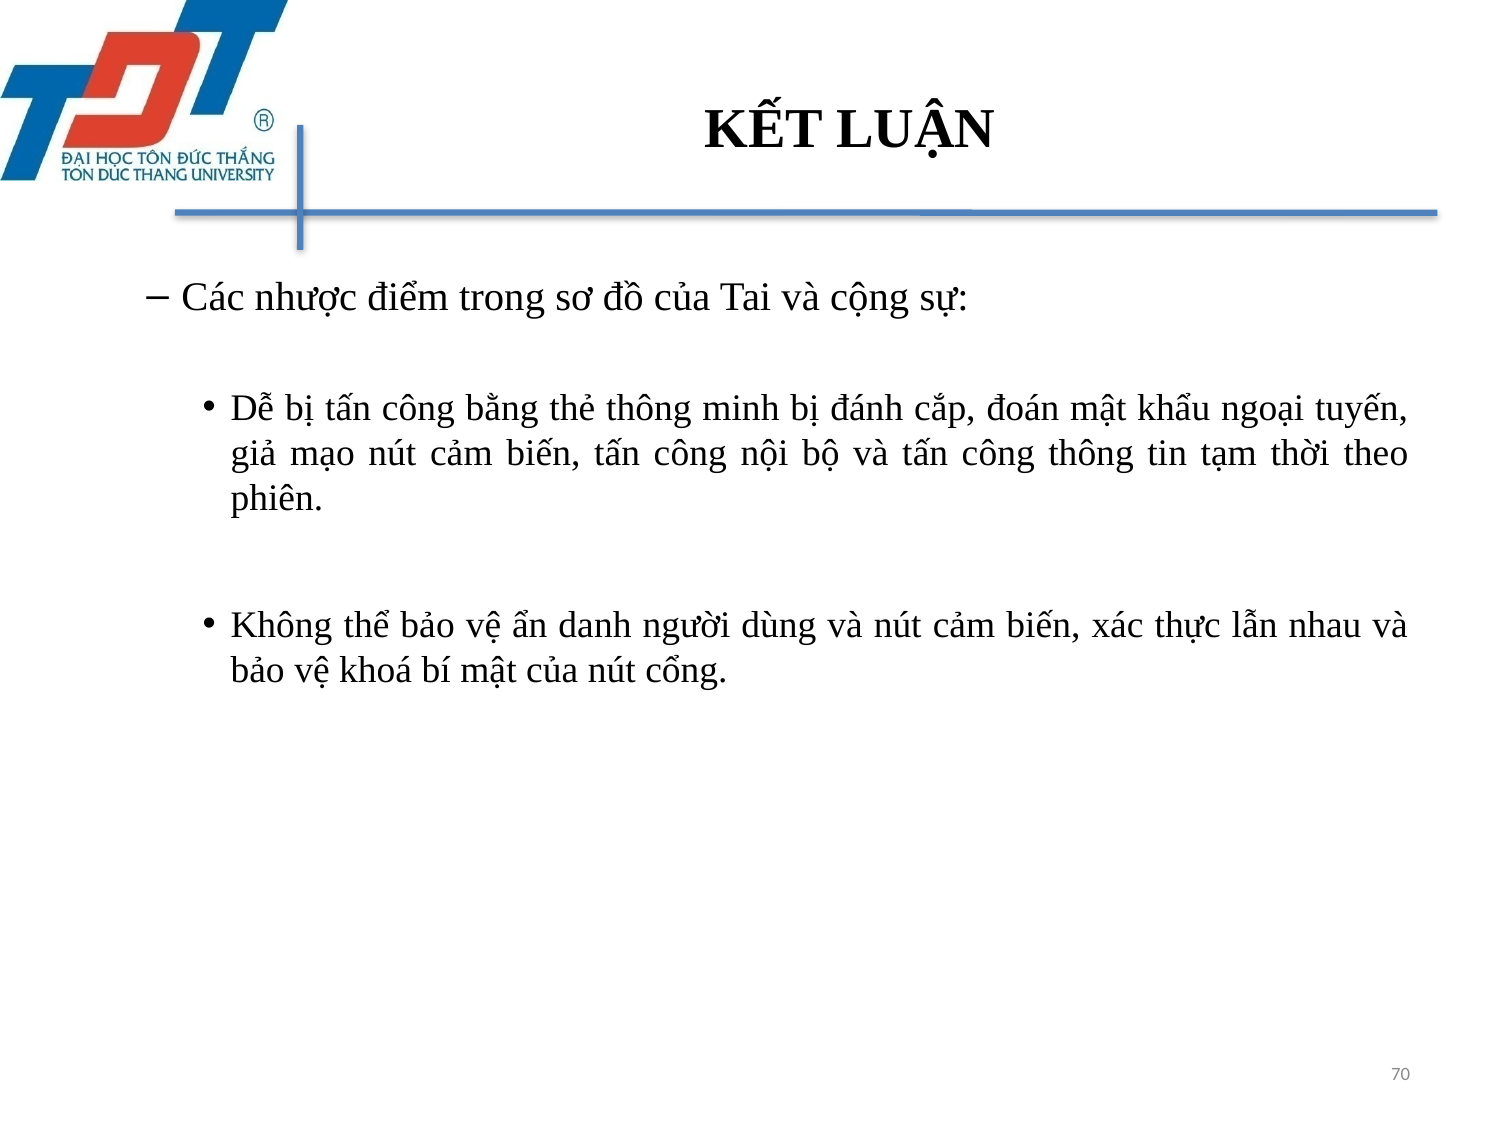

# KẾT LUẬN
Các nhược điểm trong sơ đồ của Tai và cộng sự:

Dễ bị tấn công bằng thẻ thông minh bị đánh cắp, đoán mật khẩu ngoại tuyến, giả mạo nút cảm biến, tấn công nội bộ và tấn công thông tin tạm thời theo phiên.

Không thể bảo vệ ẩn danh người dùng và nút cảm biến, xác thực lẫn nhau và bảo vệ khoá bí mật của nút cổng.

70